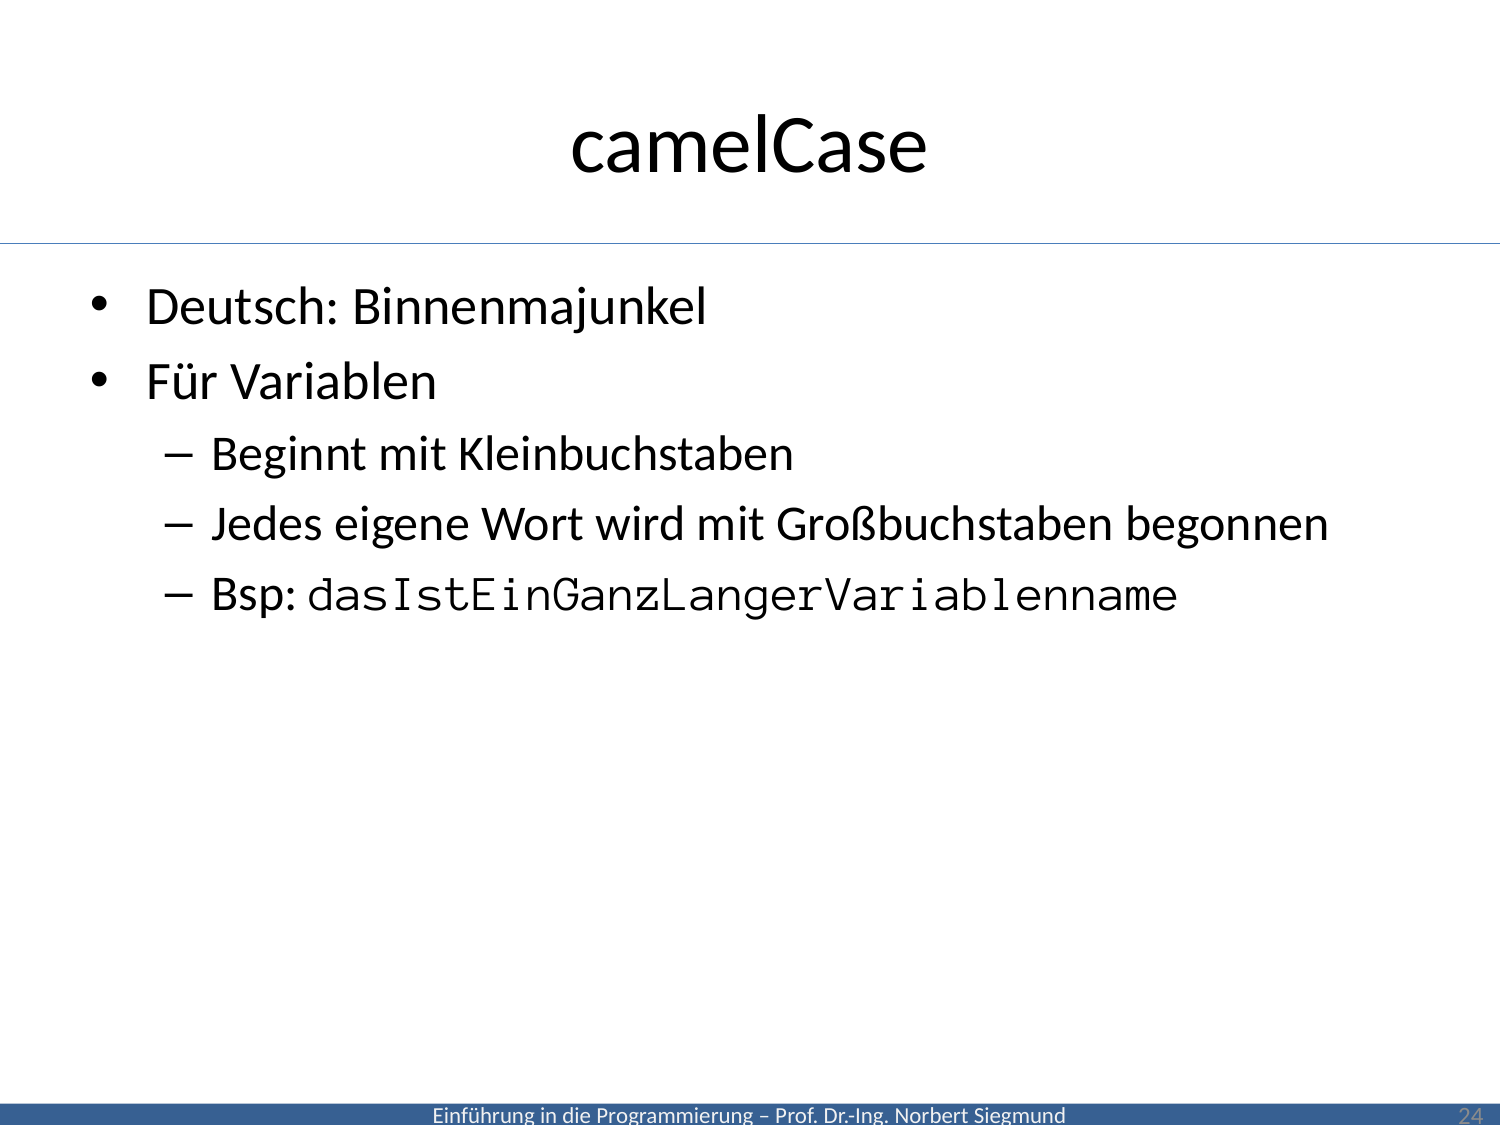

# camelCase

Deutsch: Binnenmajunkel
Für Variablen
Beginnt mit Kleinbuchstaben
Jedes eigene Wort wird mit Großbuchstaben begonnen
Bsp: dasIstEinGanzLangerVariablenname
24